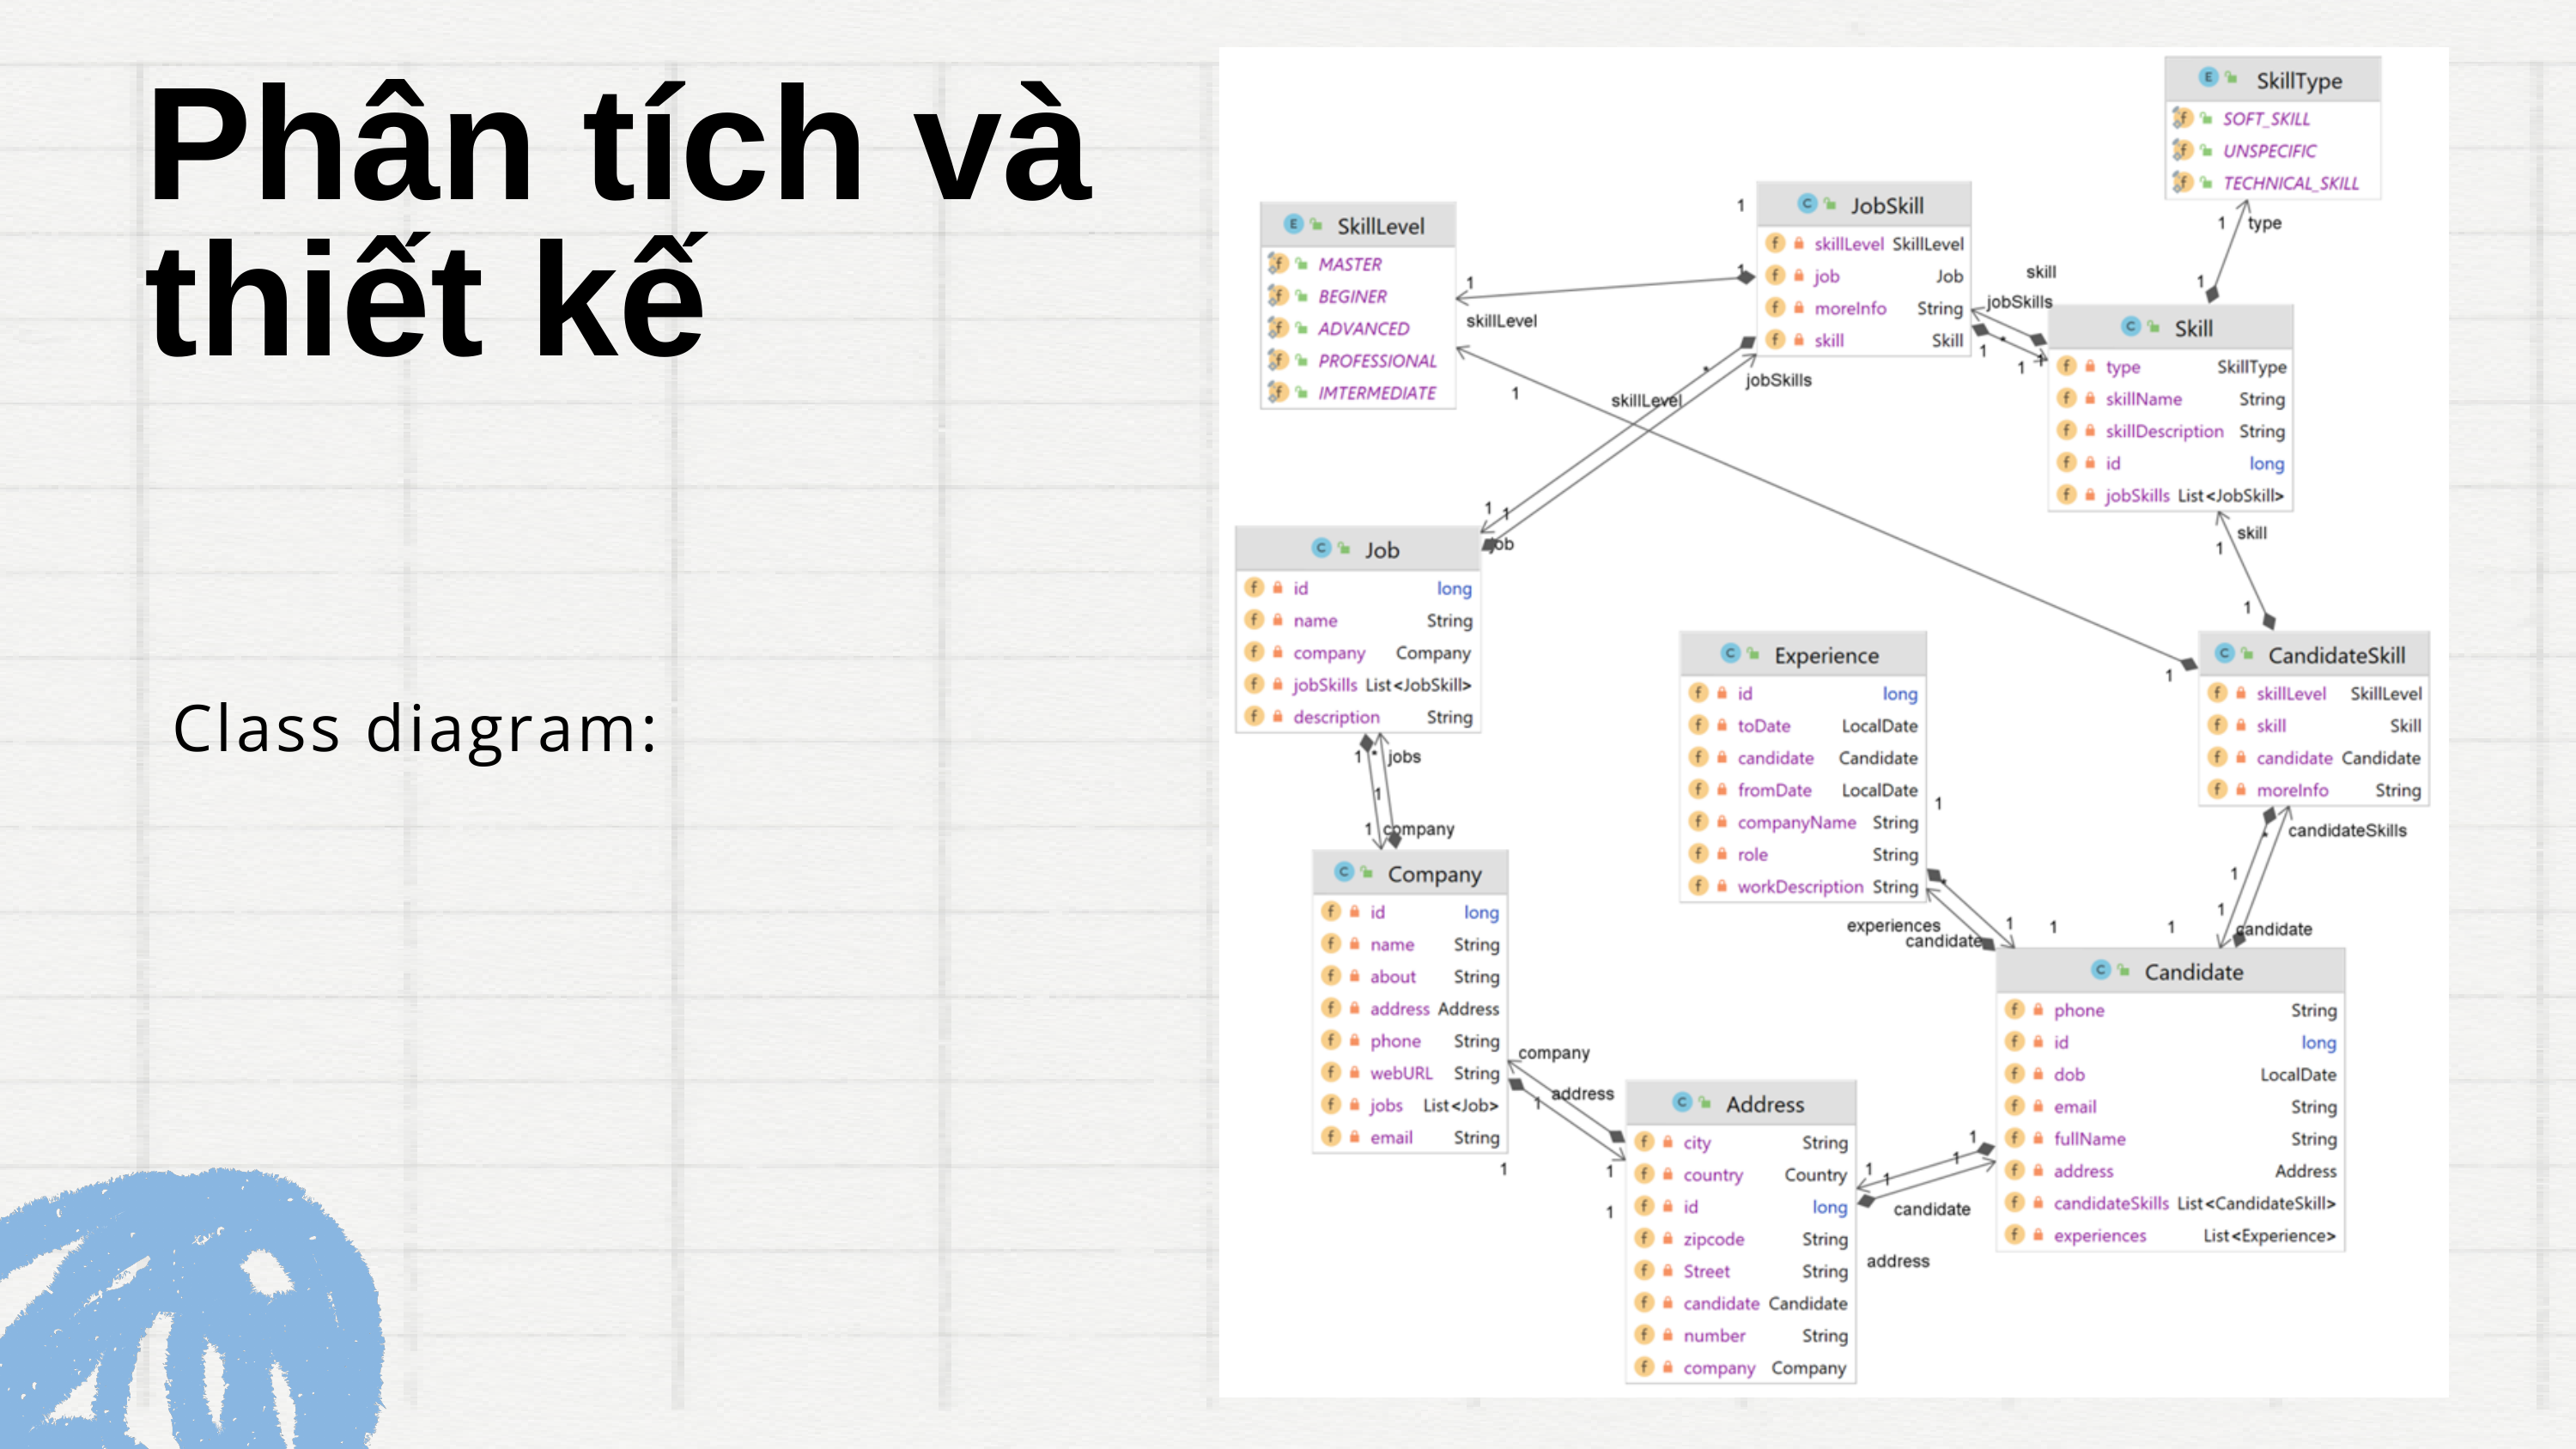

Phân tích và thiết kế
Class diagram: